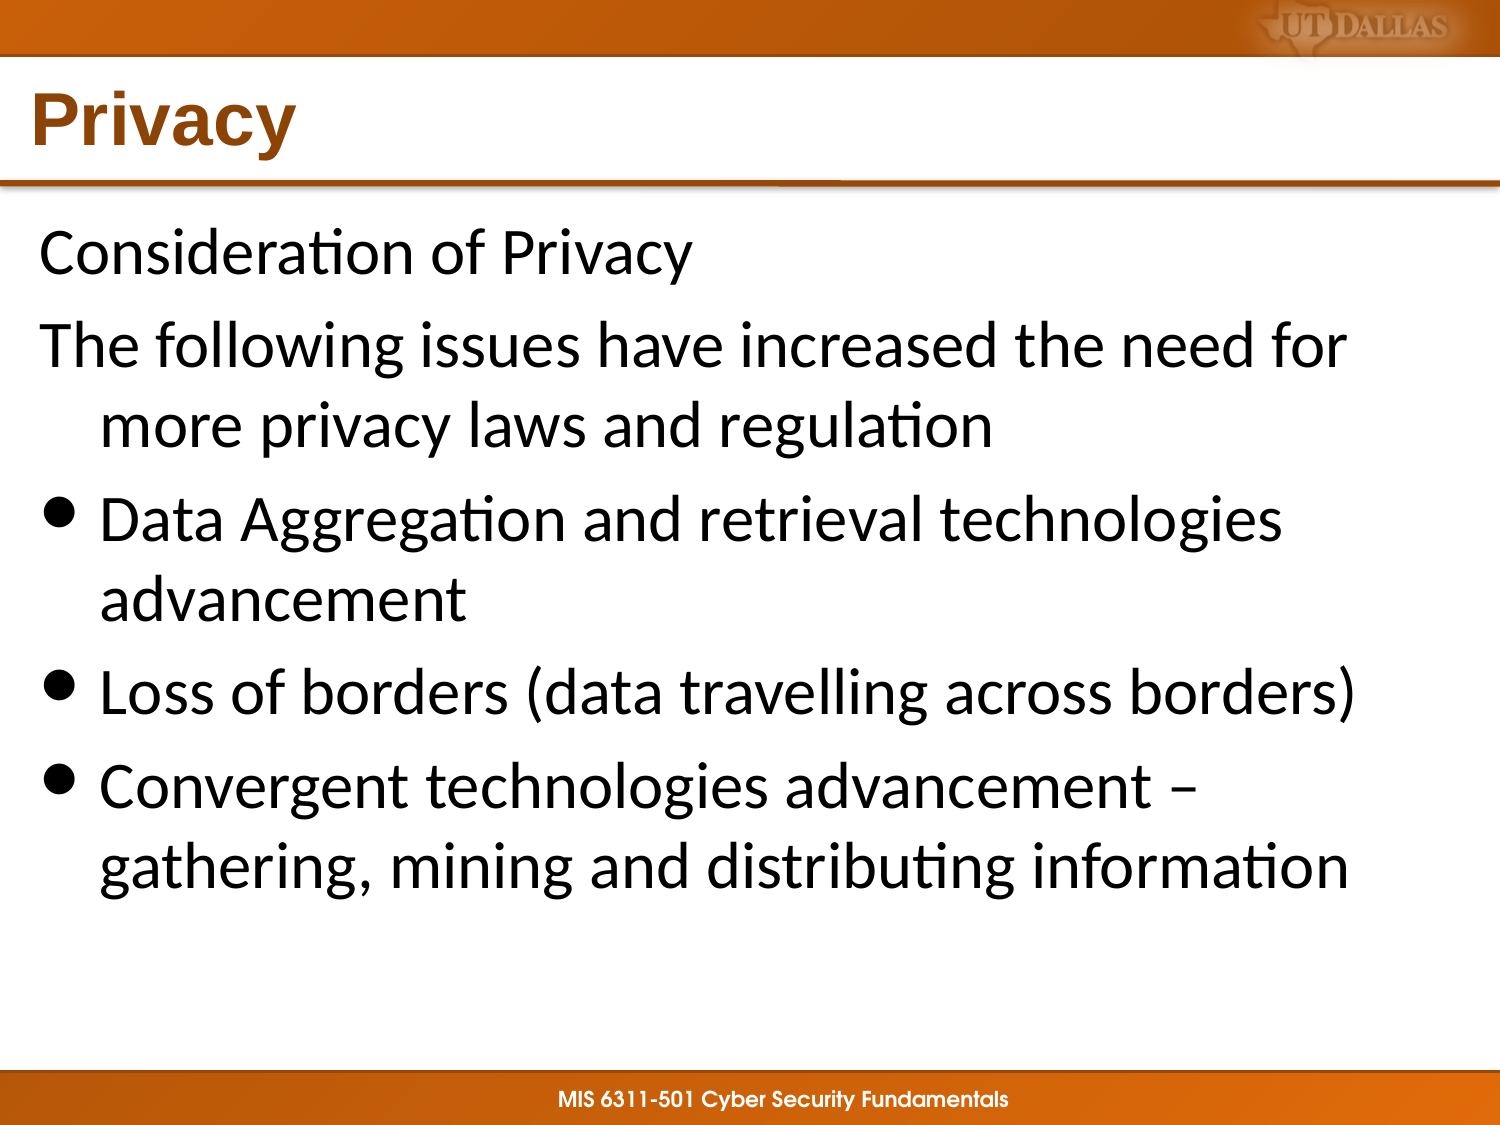

# Privacy
Consideration of Privacy
The following issues have increased the need for more privacy laws and regulation
Data Aggregation and retrieval technologies advancement
Loss of borders (data travelling across borders)
Convergent technologies advancement – gathering, mining and distributing information